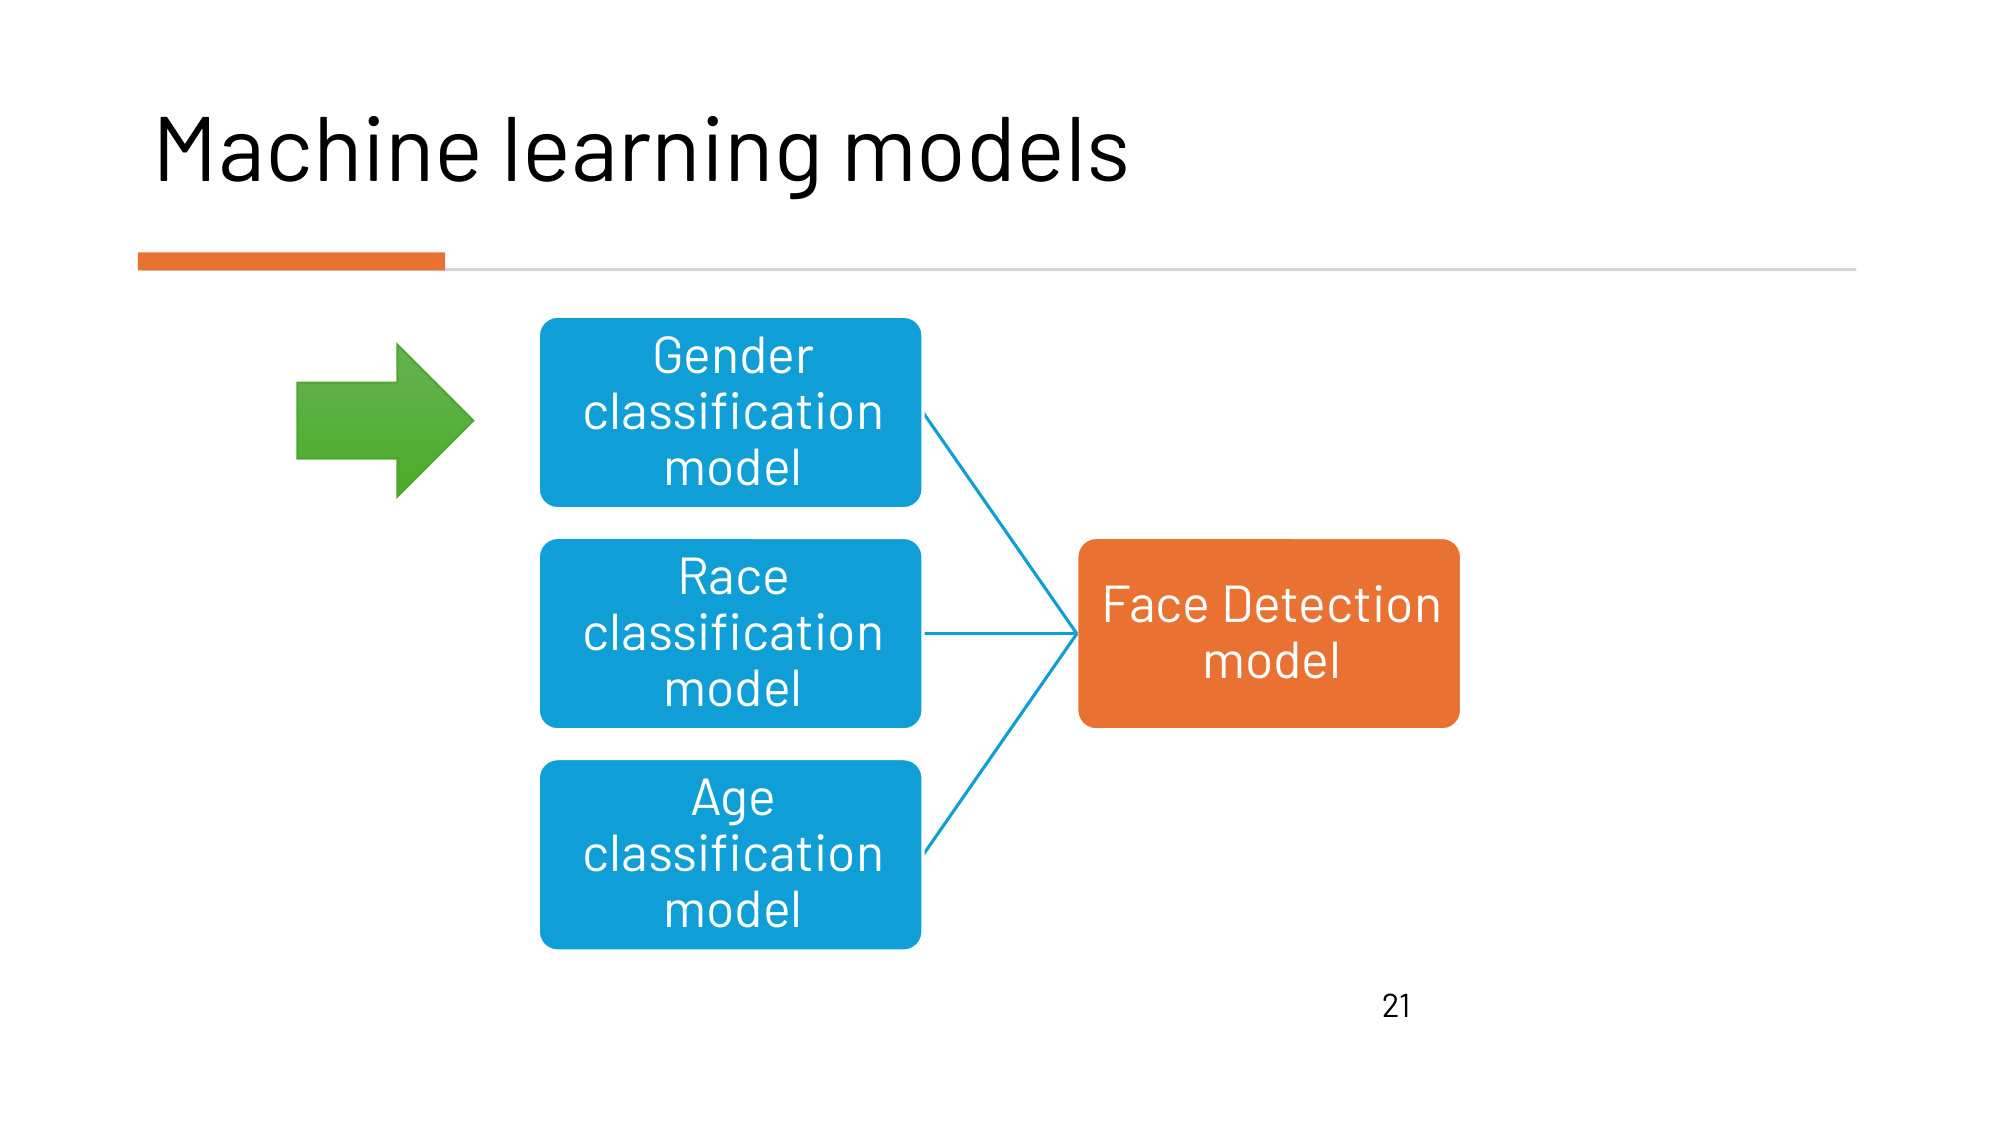

# Machine learning models

Face Detection model

Gender classification model

Race classification model

Age classification model

21